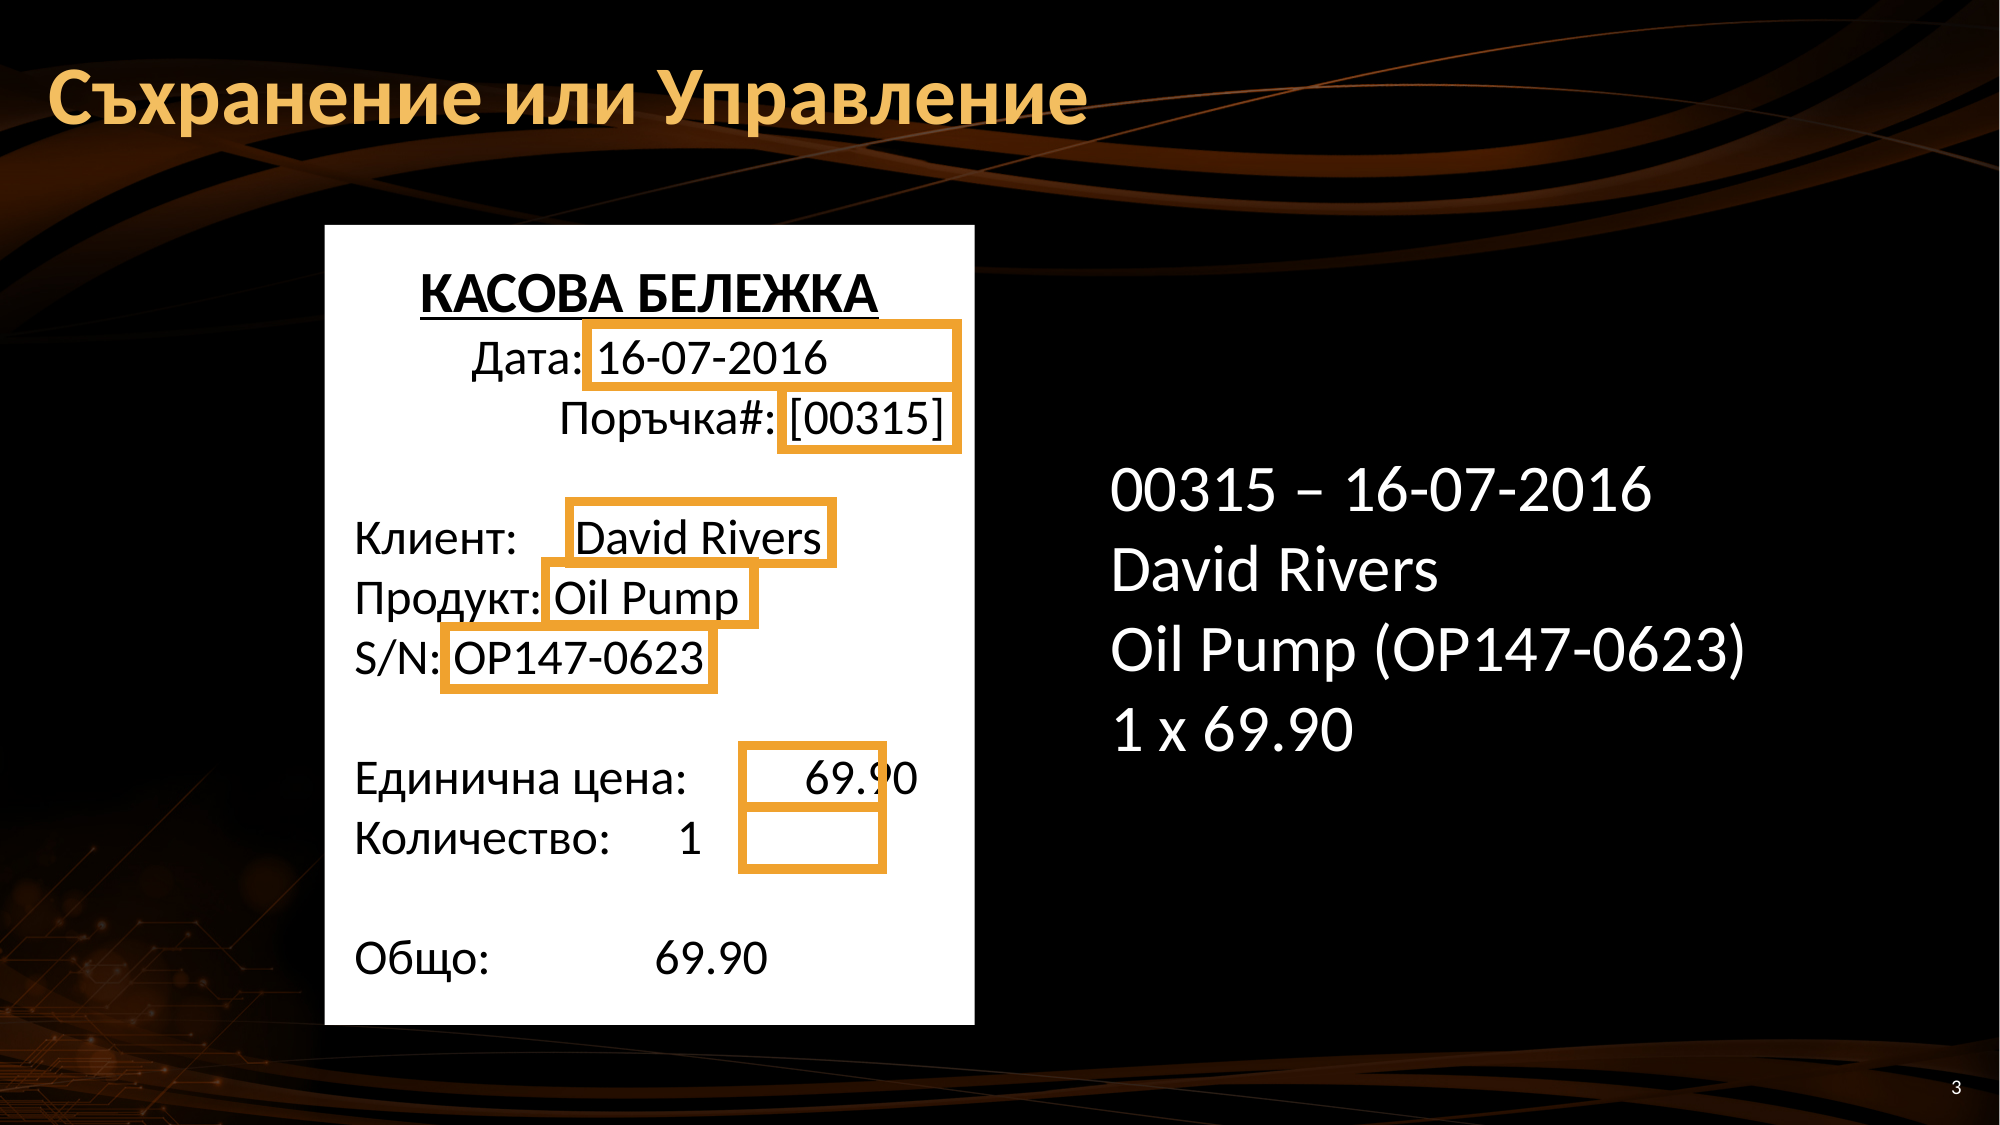

# Съхранение или Управление
КАСОВА БЕЛЕЖКА
Дата: 16-07-2016
Поръчка#: [00315]

Клиент:     David Rivers
Продукт: Oil Pump
S/N: OP147-0623

Единична цена:	69.90
Количество:	  1

Общо:		69.90

00315 – 16-07-2016
David Rivers
Oil Pump (OP147-0623)
1 x 69.90

3